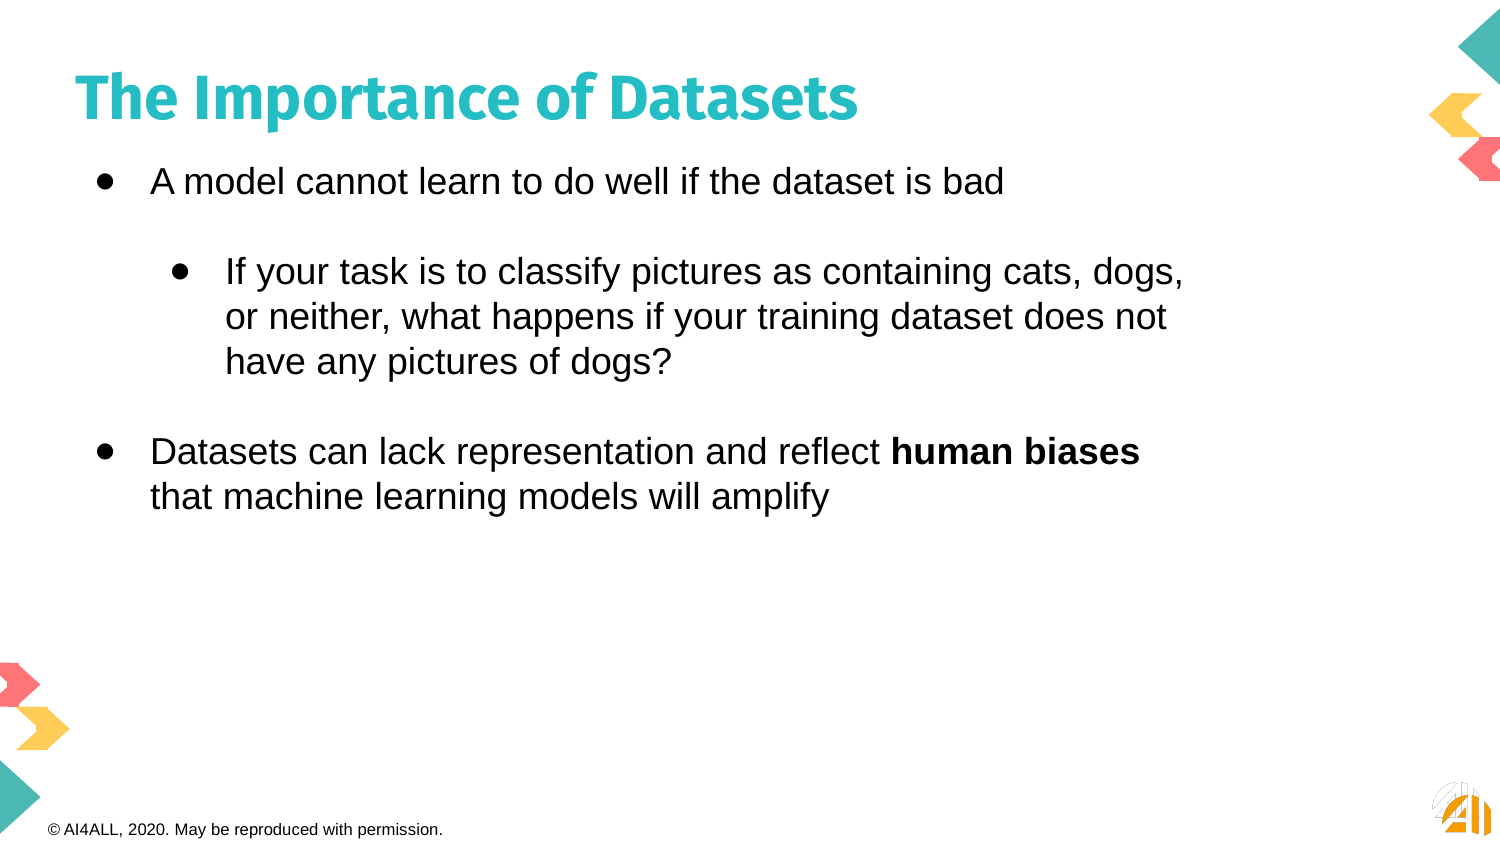

# The Importance of Datasets
A model cannot learn to do well if the dataset is bad

If your task is to classify pictures as containing cats, dogs, or neither, what happens if your training dataset does not have any pictures of dogs?

Datasets can lack representation and reflect human biases that machine learning models will amplify